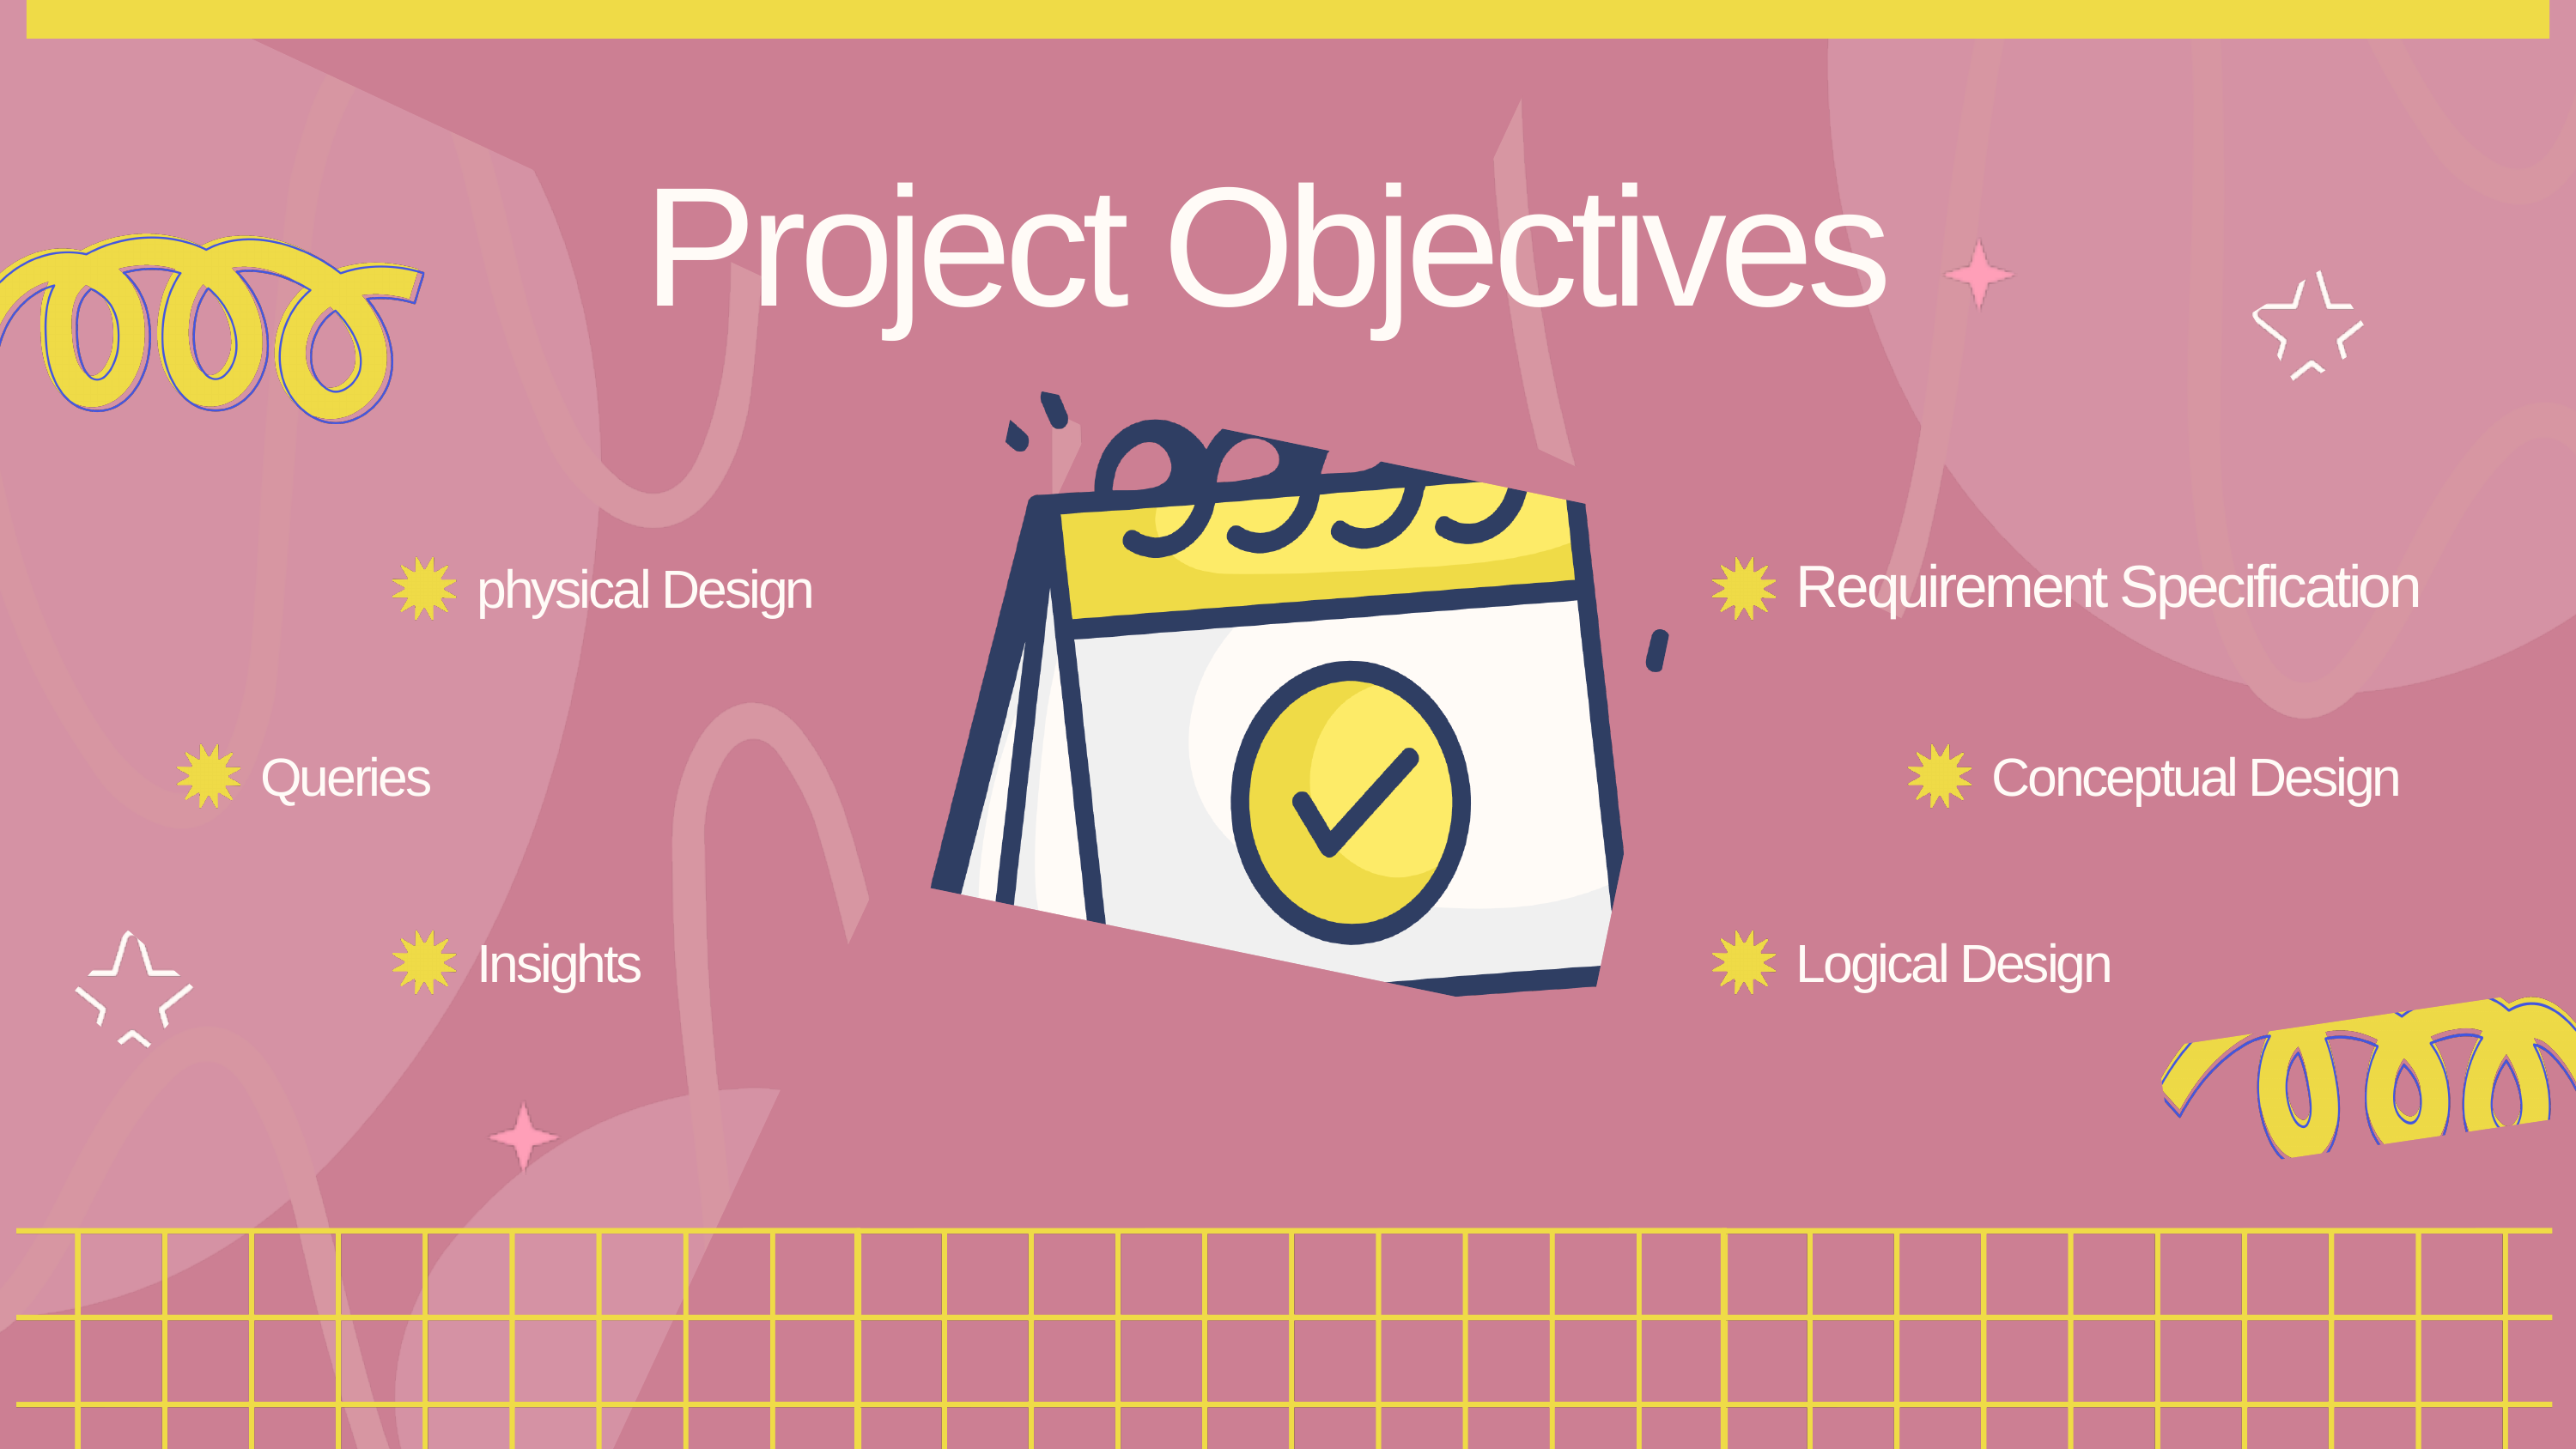

Project Objectives

Requirement Specification
physical Design

Queries
Conceptual Design

Insights
Logical Design